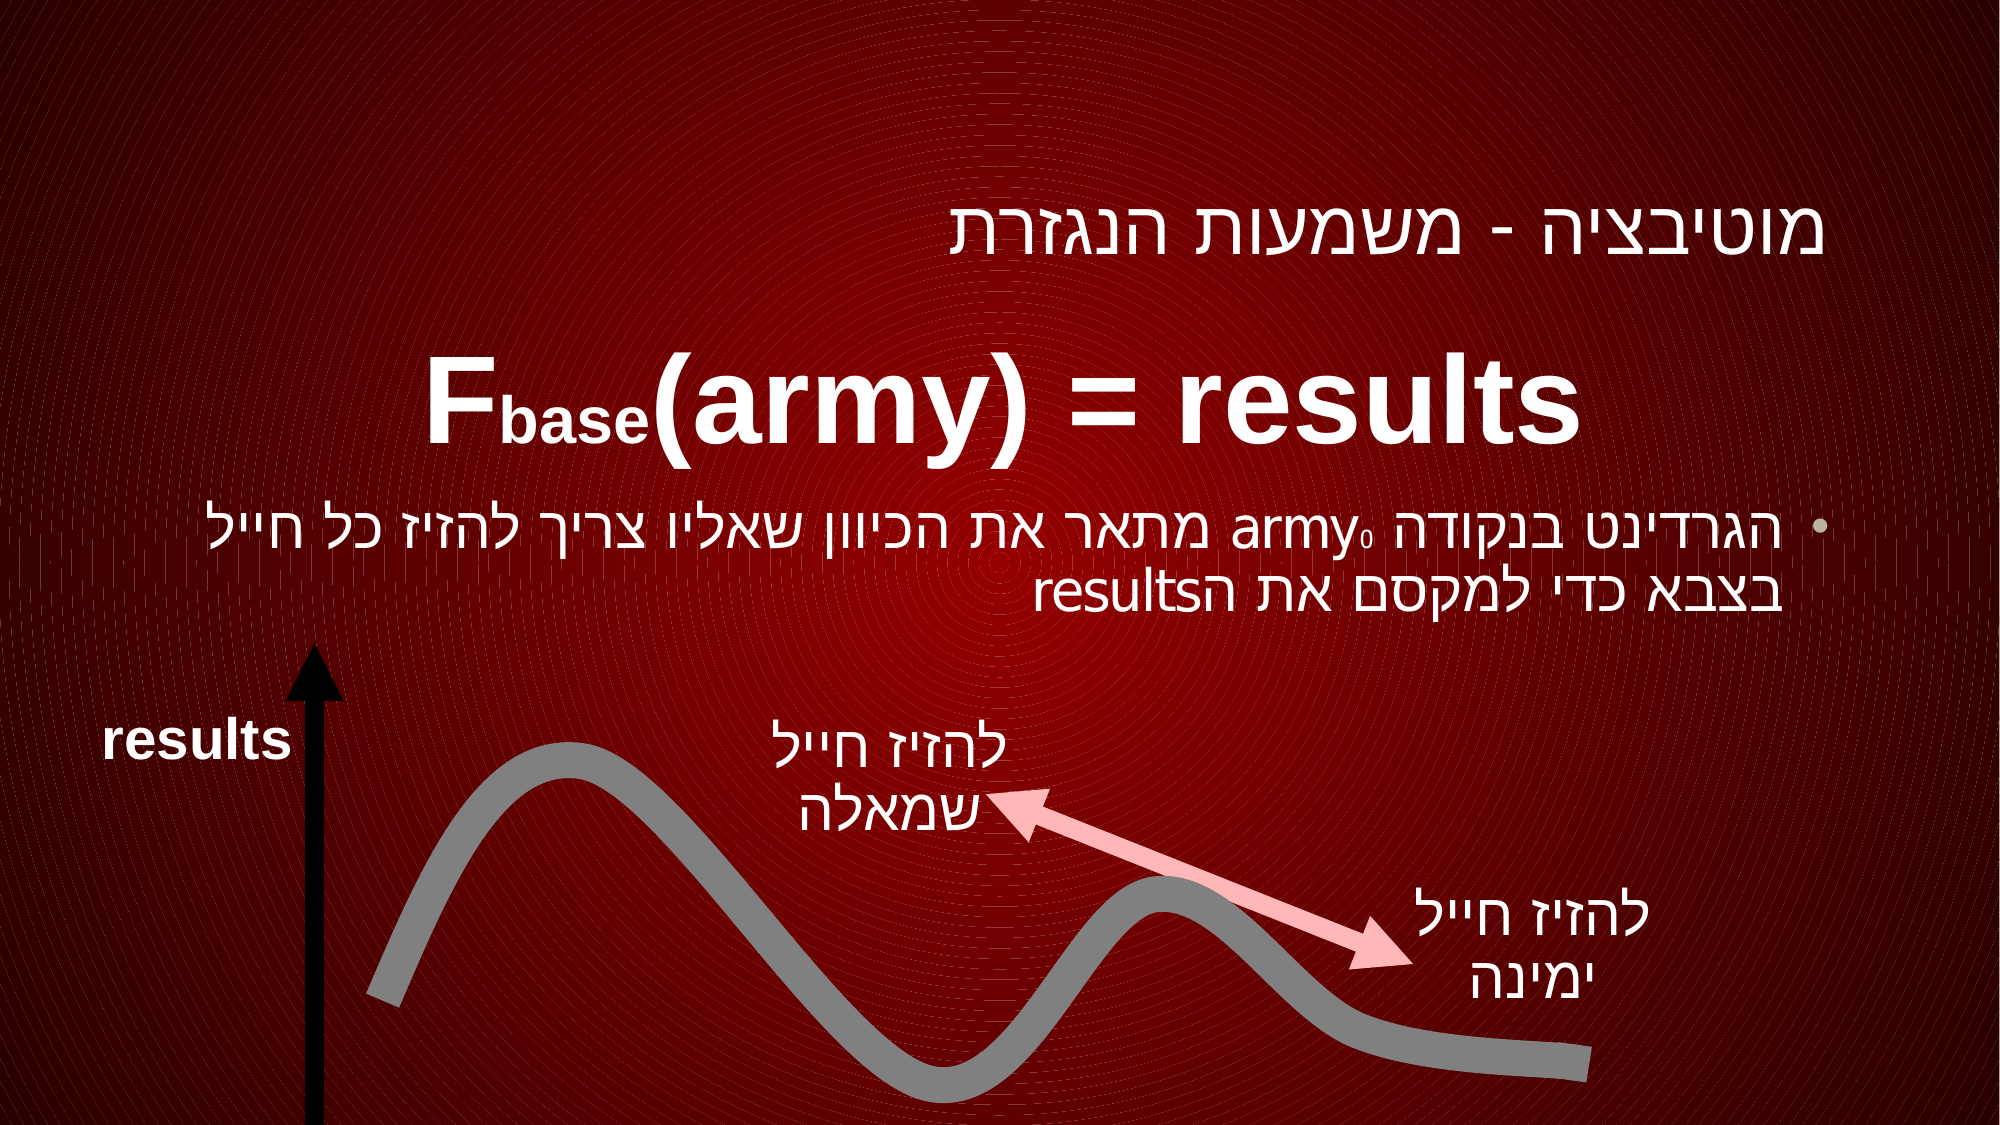

# מוטיבציה - משמעות הנגזרת
Fbase(army) = results
הגרדינט בנקודה army0 מתאר את הכיוון שאליו צריך להזיז כל חייל בצבא כדי למקסם את הresults

results

להזיז חייל
שמאלה
להזיז חייל
ימינה